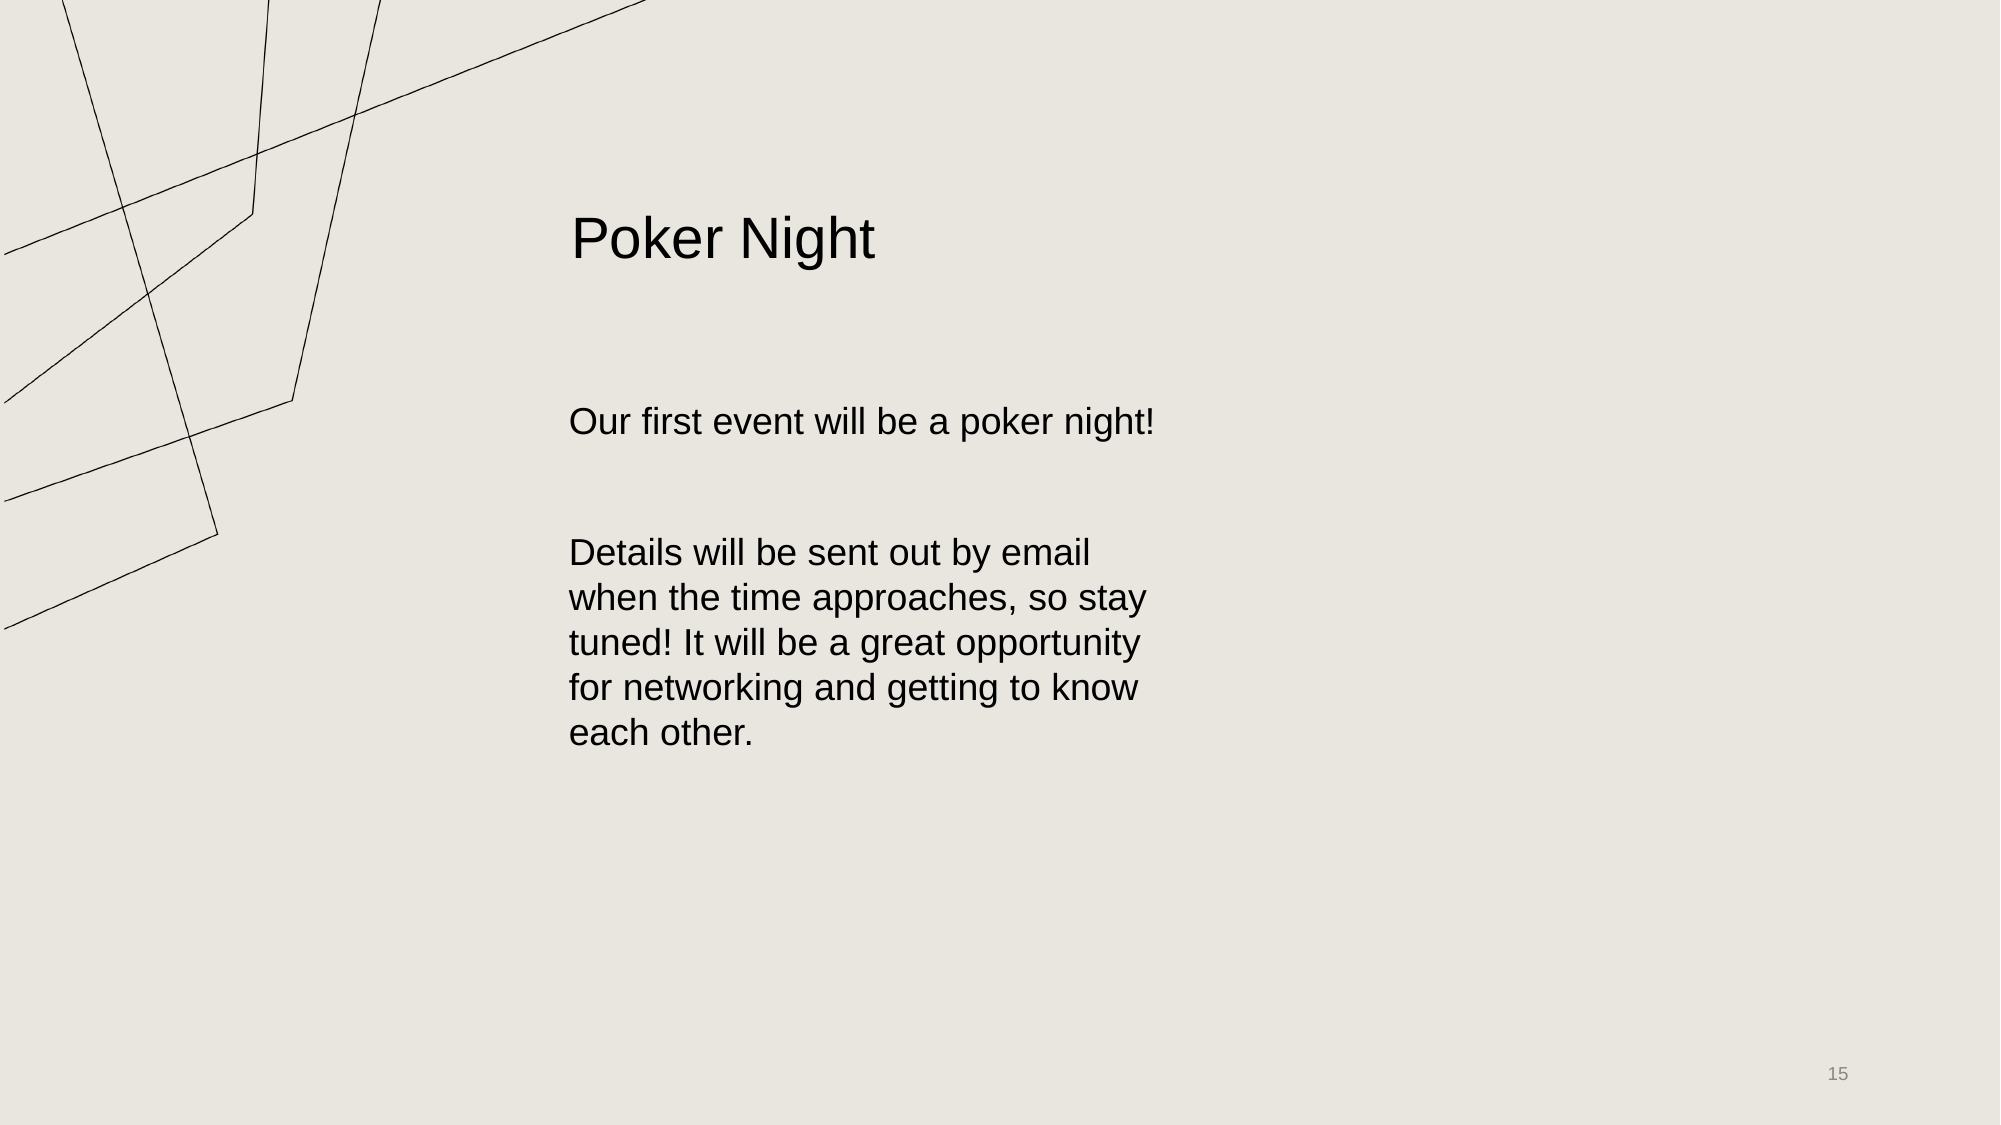

# Poker Night

Our first event will be a poker night!

Details will be sent out by email when the time approaches, so stay tuned! It will be a great opportunity for networking and getting to know each other.

15